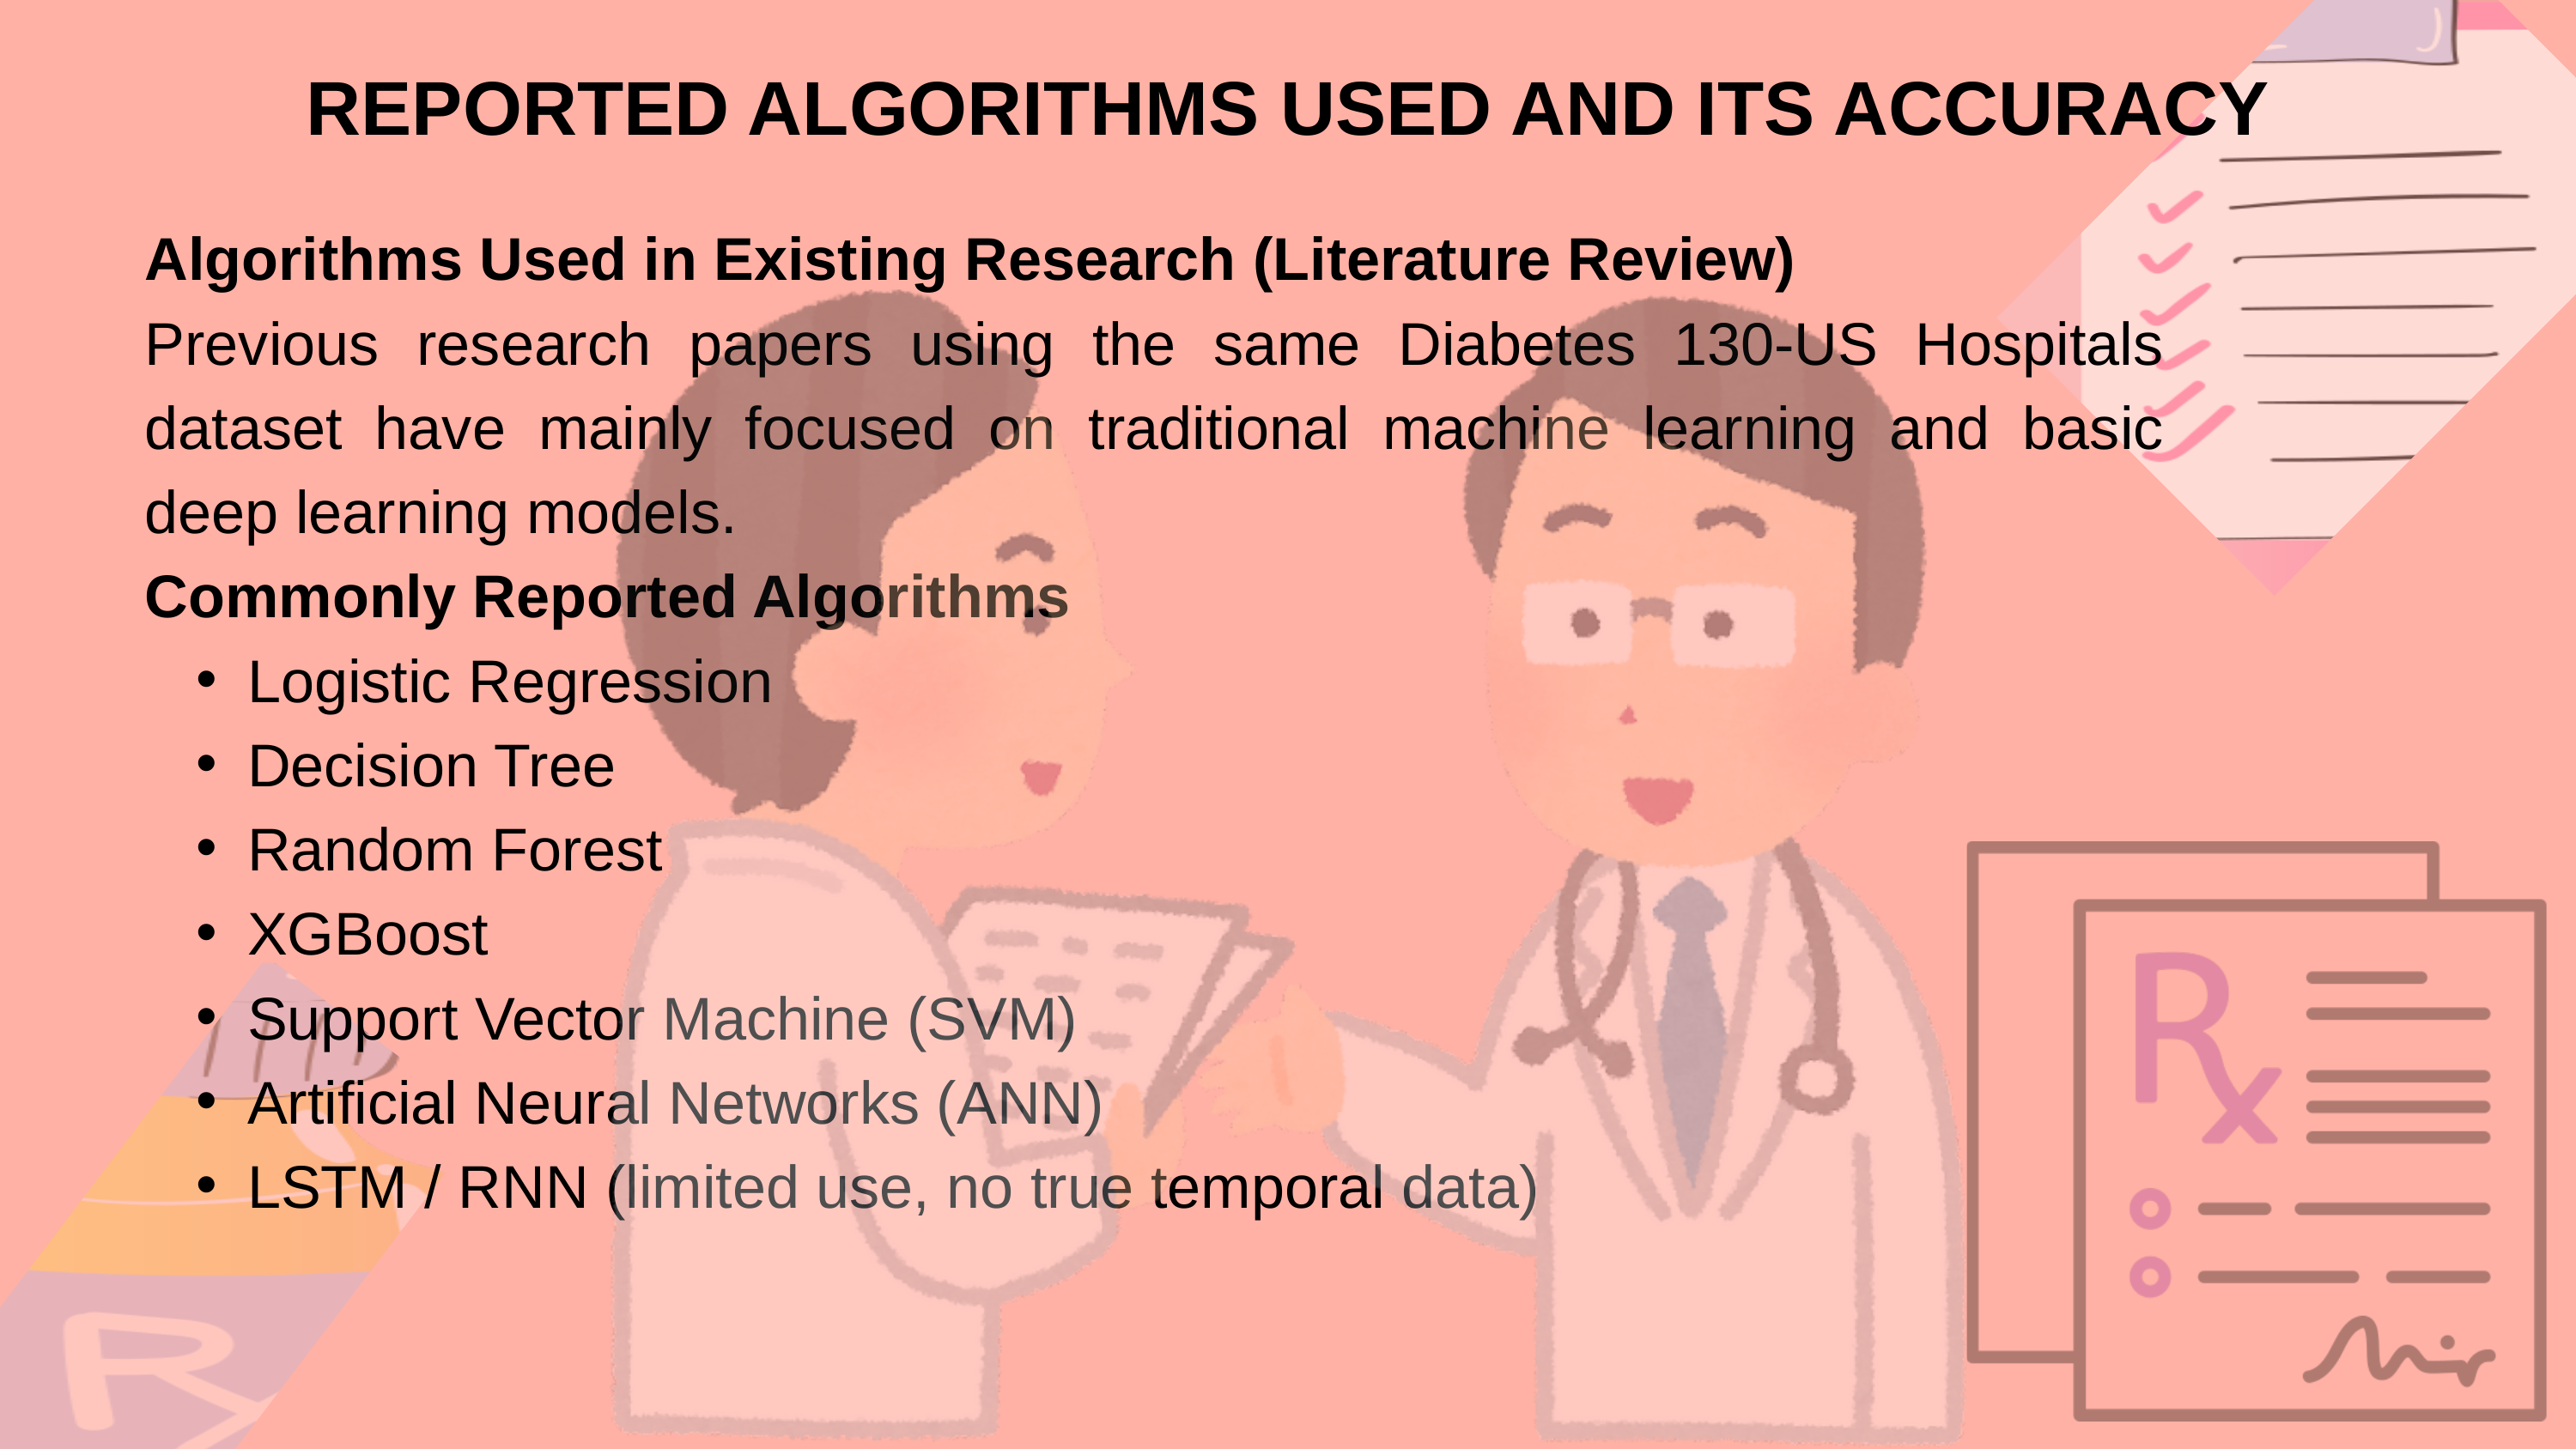

REPORTED ALGORITHMS USED AND ITS ACCURACY
Algorithms Used in Existing Research (Literature Review)
Previous research papers using the same Diabetes 130-US Hospitals dataset have mainly focused on traditional machine learning and basic deep learning models.
Commonly Reported Algorithms
Logistic Regression
Decision Tree
Random Forest
XGBoost
Support Vector Machine (SVM)
Artificial Neural Networks (ANN)
LSTM / RNN (limited use, no true temporal data)